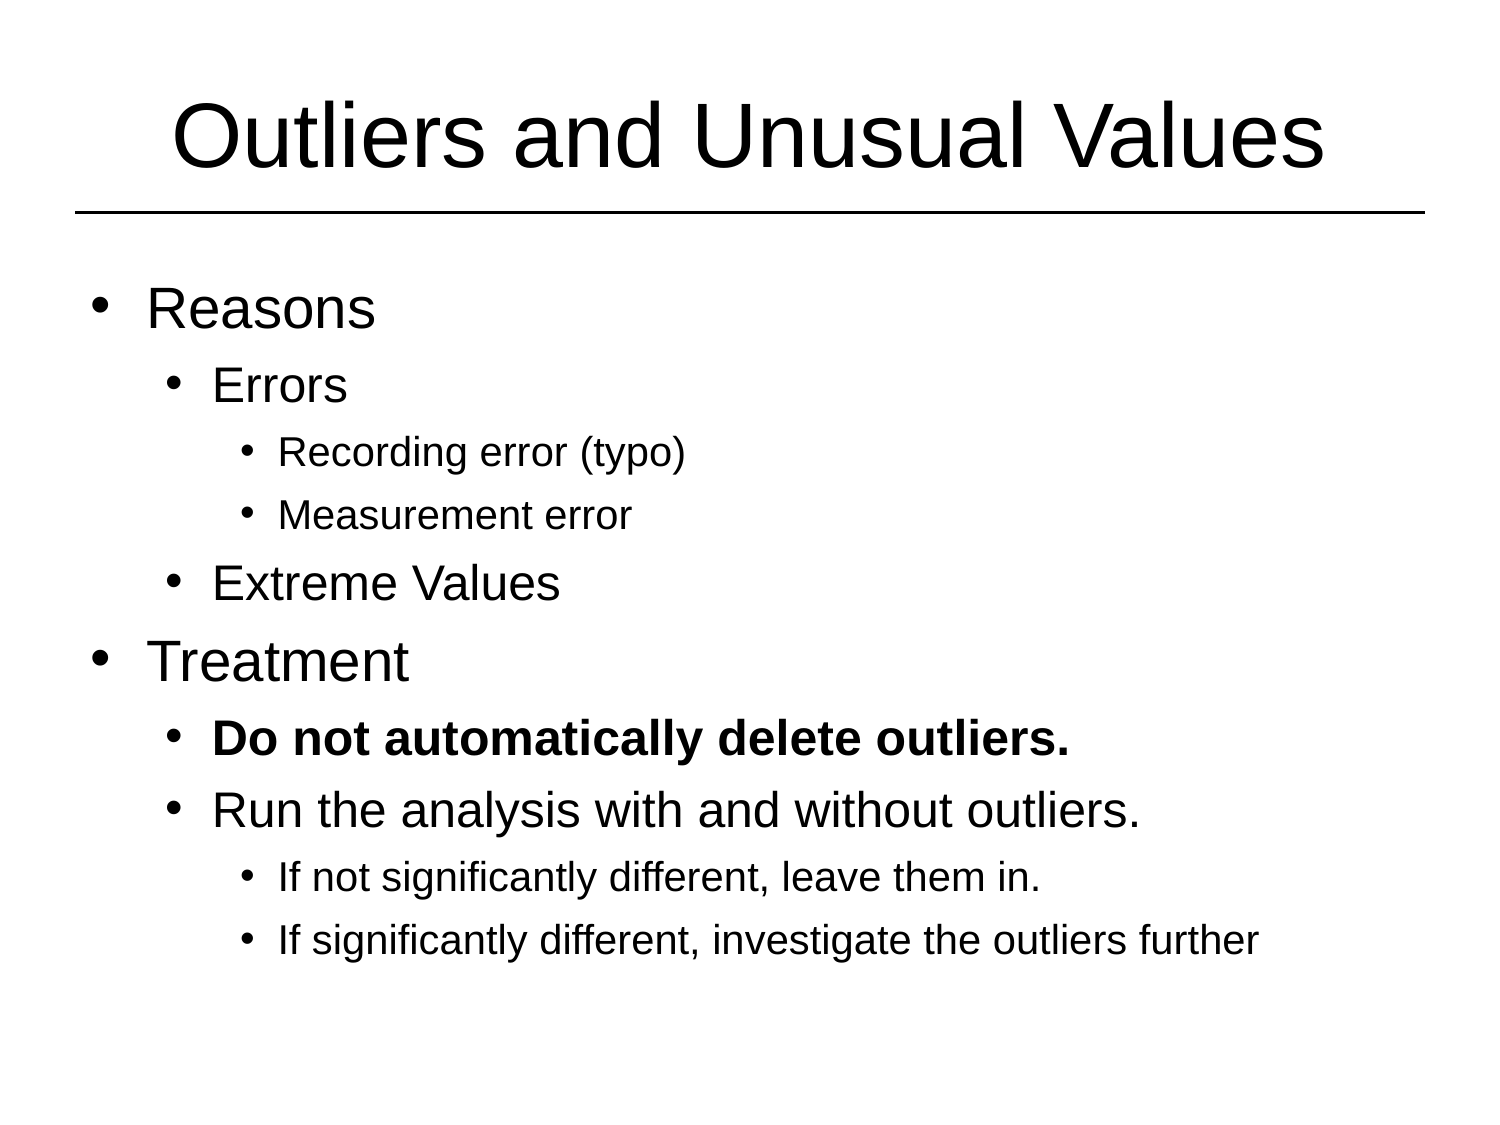

# Outliers and Unusual Values
Reasons
Errors
Recording error (typo)
Measurement error
Extreme Values
Treatment
Do not automatically delete outliers.
Run the analysis with and without outliers.
If not significantly different, leave them in.
If significantly different, investigate the outliers further